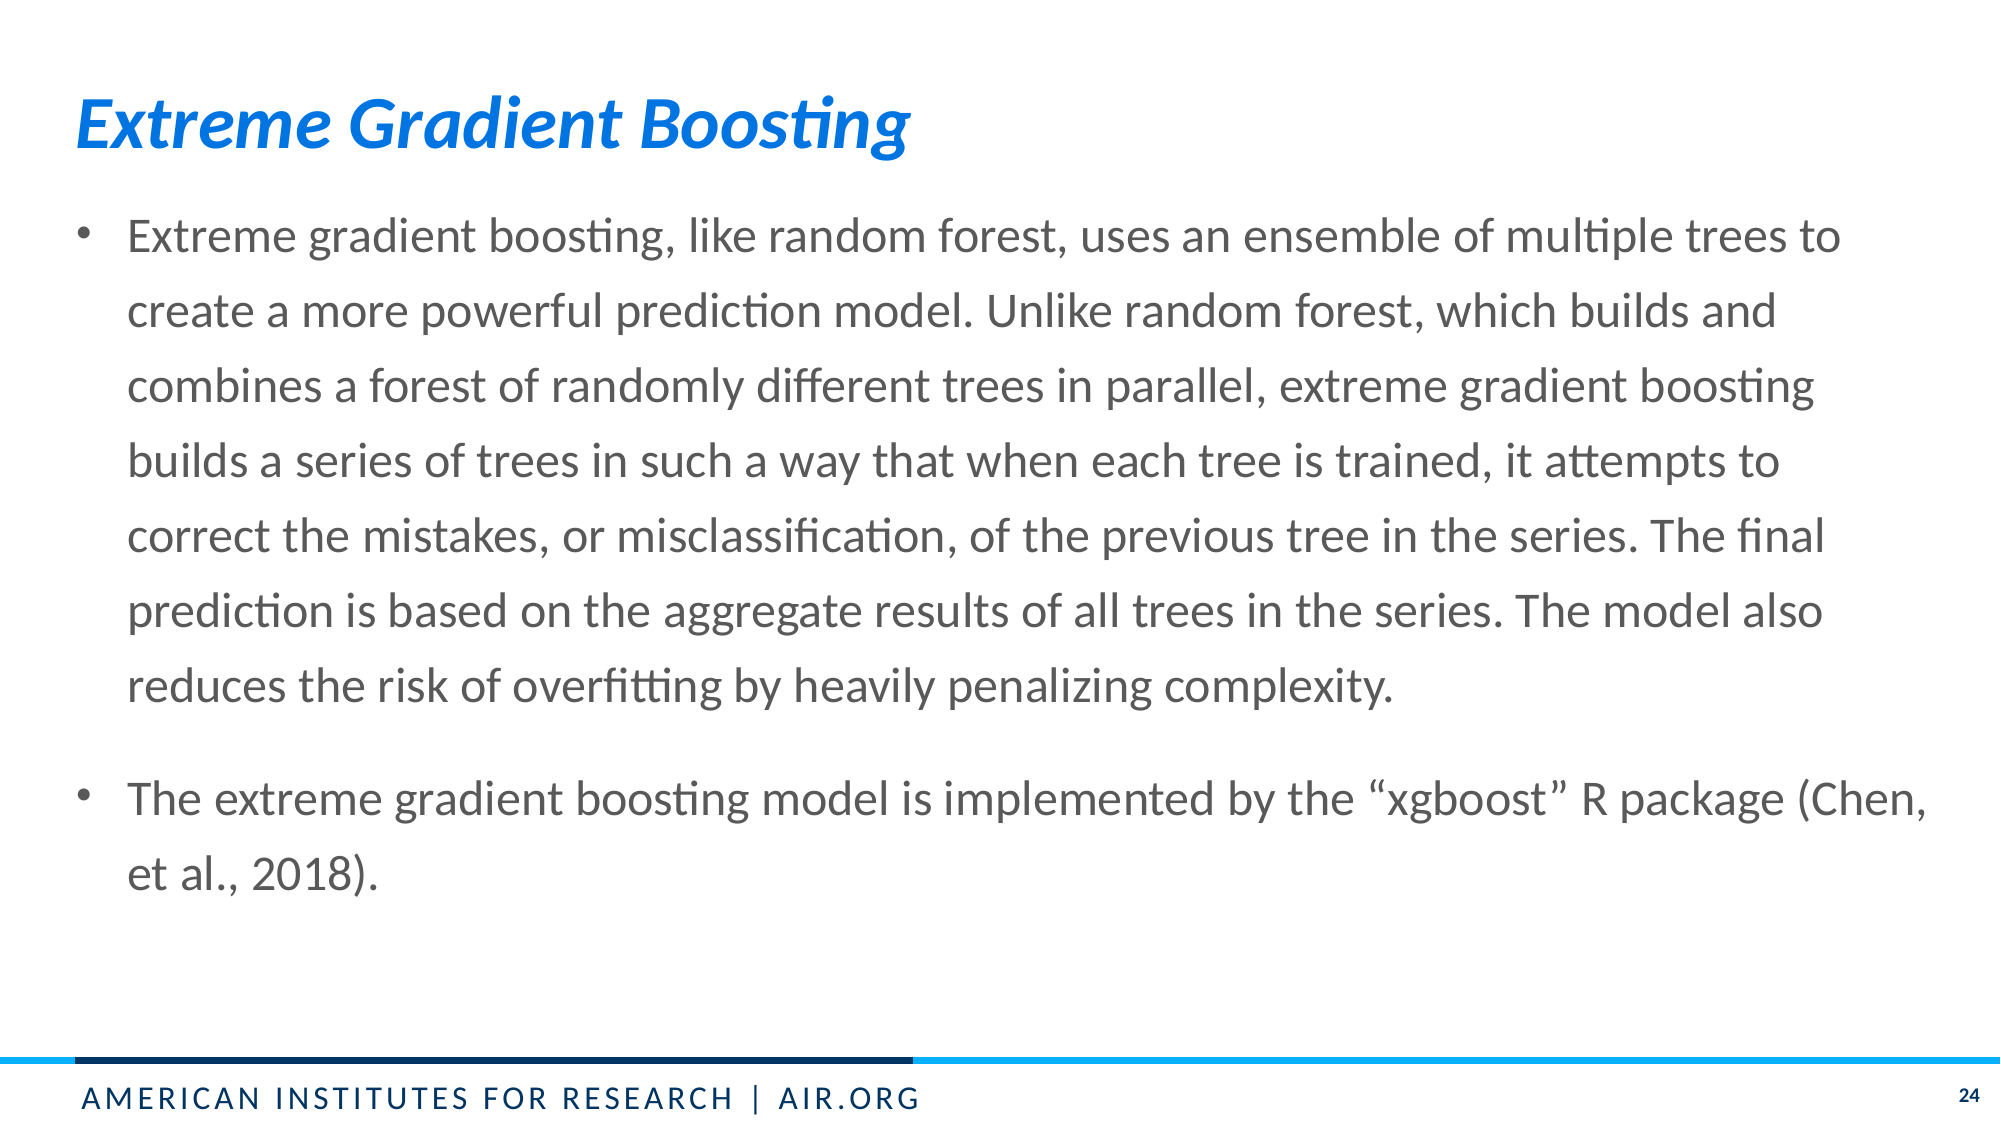

# Extreme Gradient Boosting
Extreme gradient boosting, like random forest, uses an ensemble of multiple trees to create a more powerful prediction model. Unlike random forest, which builds and combines a forest of randomly different trees in parallel, extreme gradient boosting builds a series of trees in such a way that when each tree is trained, it attempts to correct the mistakes, or misclassification, of the previous tree in the series. The final prediction is based on the aggregate results of all trees in the series. The model also reduces the risk of overfitting by heavily penalizing complexity.
The extreme gradient boosting model is implemented by the “xgboost” R package (Chen, et al., 2018).

24